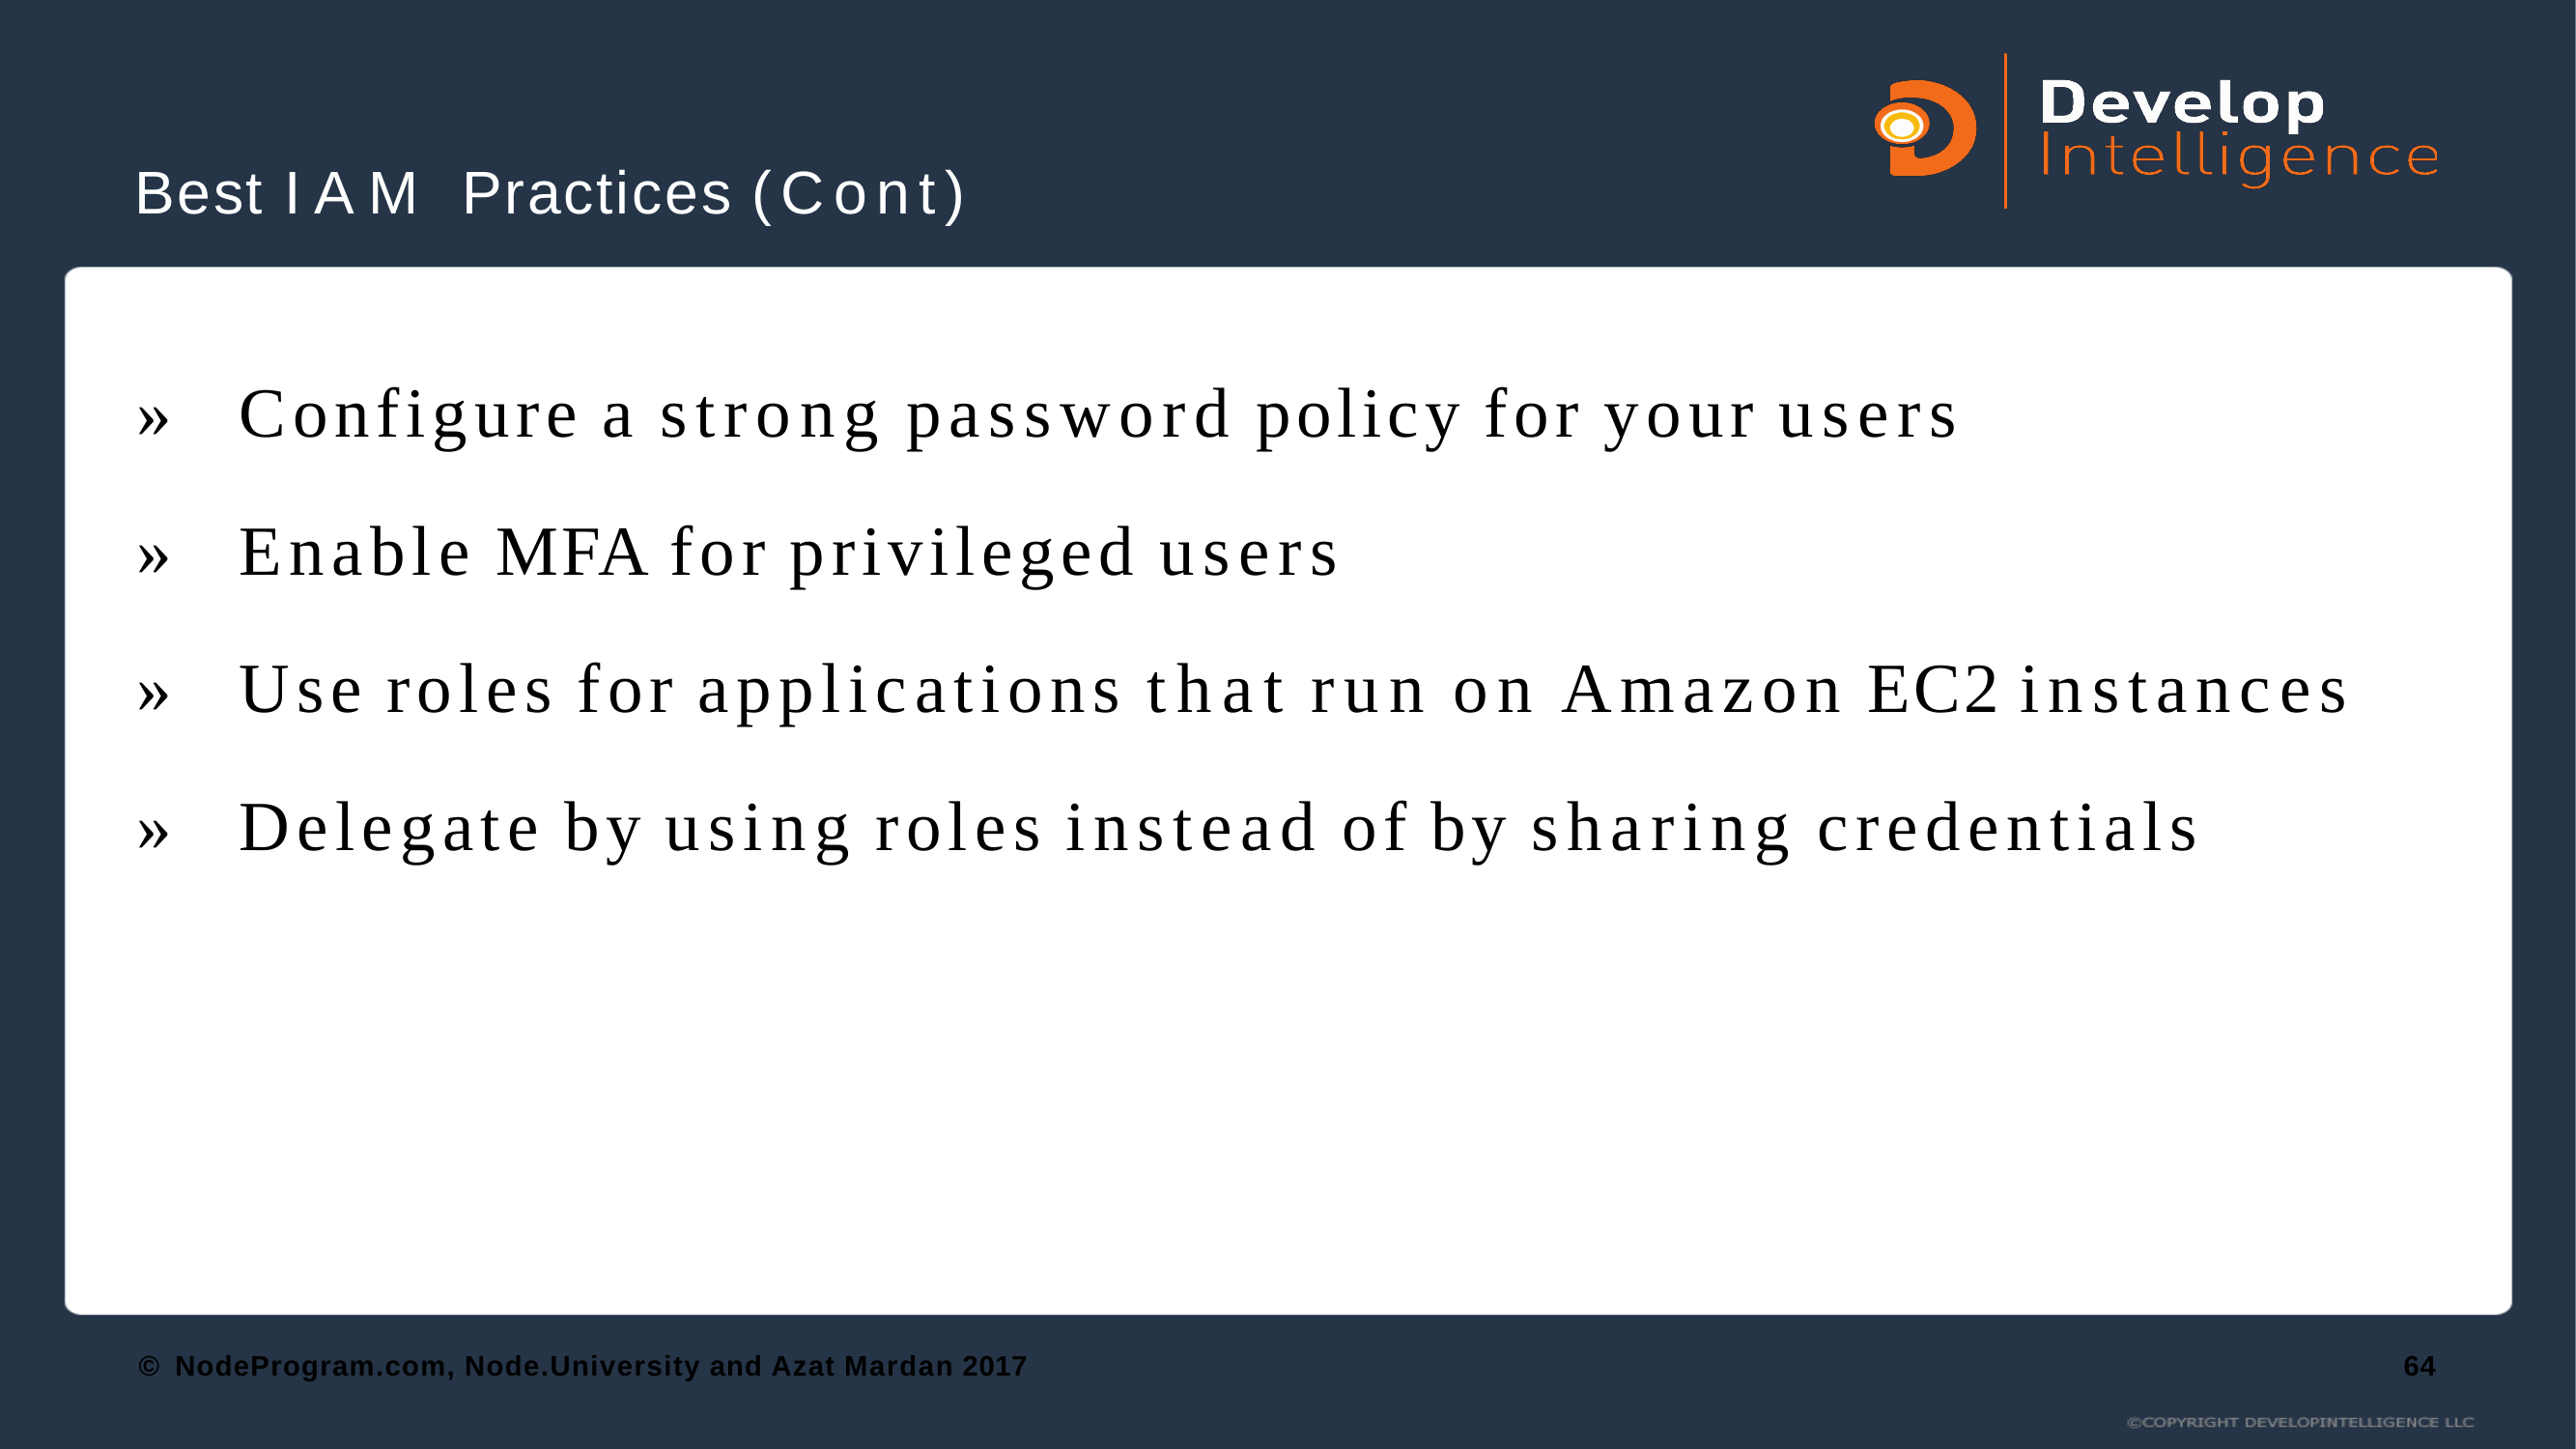

# Best IAM Practices (Cont)
»	Configure a strong password policy for your users
»	Enable MFA for privileged users
»	Use roles for applications that run on Amazon EC2 instances
»	Delegate by using roles instead of by sharing credentials
© NodeProgram.com, Node.University and Azat Mardan 2017
64